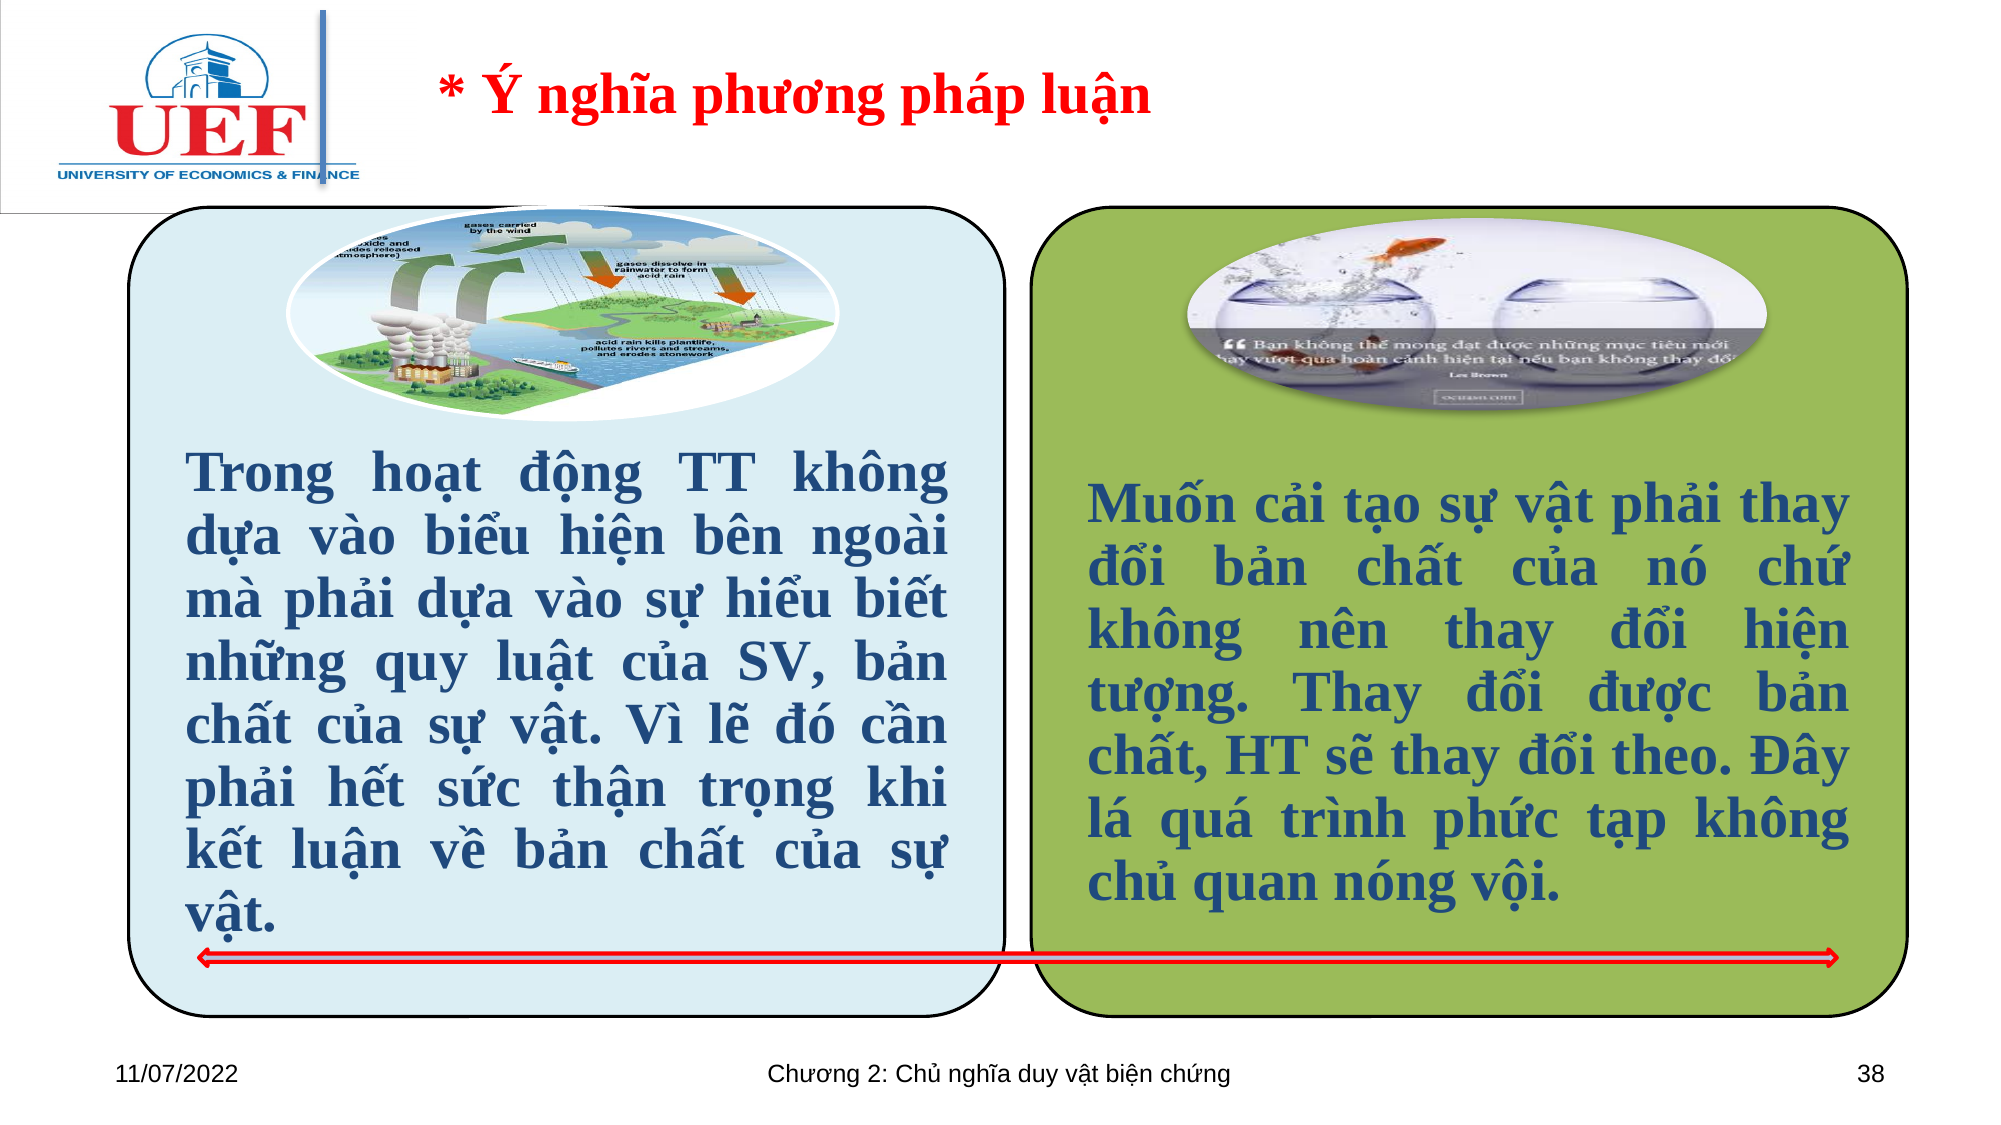

* Ý nghĩa phương pháp luận
Trong hoạt động TT không dựa vào biểu hiện bên ngoài mà phải dựa vào sự hiểu biết những quy luật của SV, bản chất của sự vật. Vì lẽ đó cần phải hết sức thận trọng khi kết luận về bản chất của sự vật.
Muốn cải tạo sự vật phải thay đổi bản chất của nó chứ không nên thay đổi hiện tượng. Thay đổi được bản chất, HT sẽ thay đổi theo. Đây lá quá trình phức tạp không chủ quan nóng vội.
11/07/2022
Chương 2: Chủ nghĩa duy vật biện chứng
38